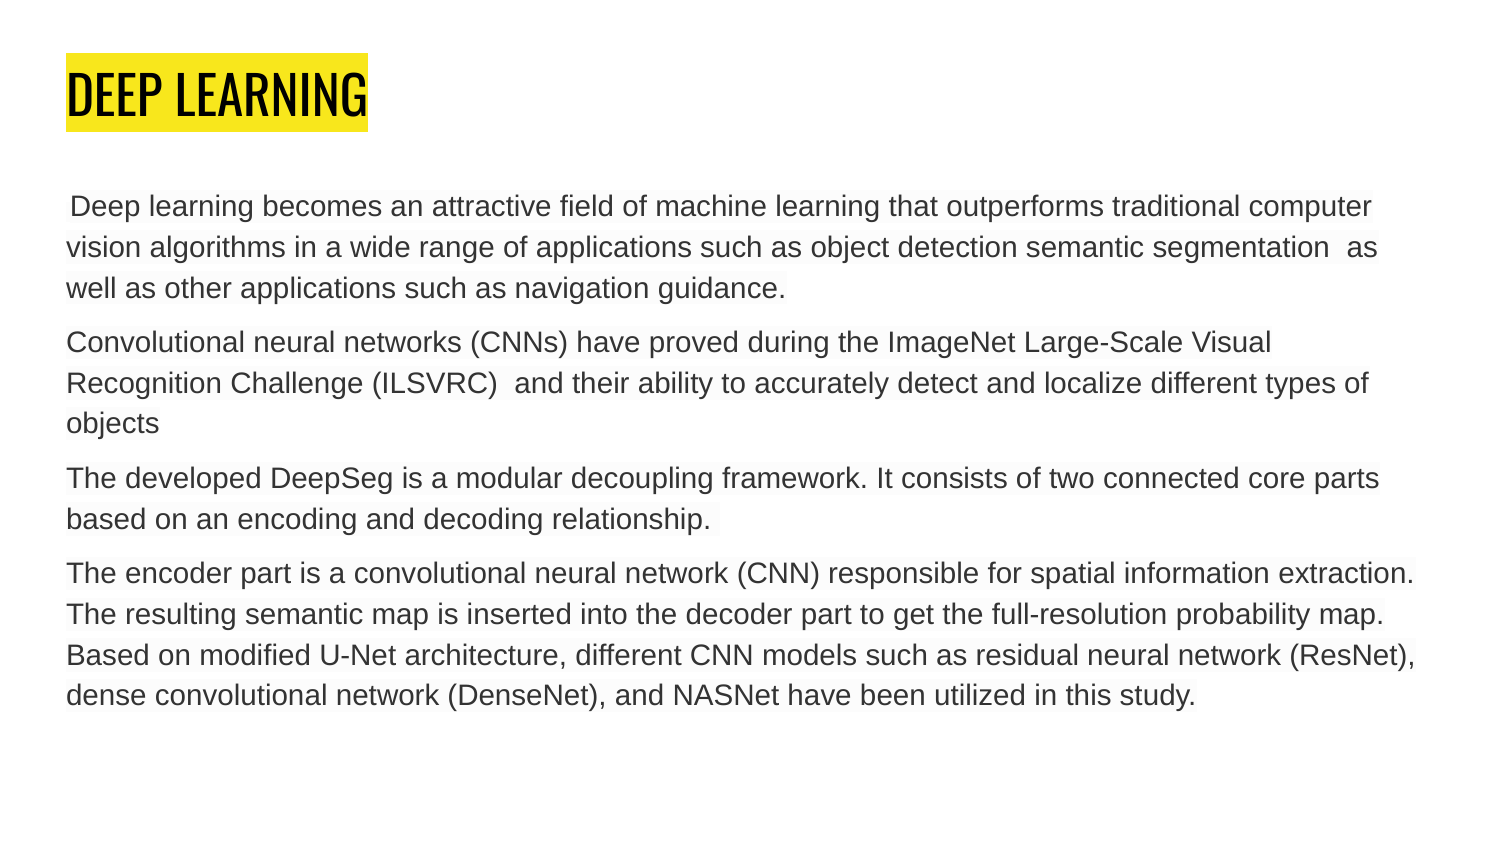

# DEEP LEARNING
 Deep learning becomes an attractive field of machine learning that outperforms traditional computer vision algorithms in a wide range of applications such as object detection semantic segmentation  as well as other applications such as navigation guidance.
Convolutional neural networks (CNNs) have proved during the ImageNet Large-Scale Visual Recognition Challenge (ILSVRC)  and their ability to accurately detect and localize different types of objects
The developed DeepSeg is a modular decoupling framework. It consists of two connected core parts based on an encoding and decoding relationship.
The encoder part is a convolutional neural network (CNN) responsible for spatial information extraction. The resulting semantic map is inserted into the decoder part to get the full-resolution probability map. Based on modified U-Net architecture, different CNN models such as residual neural network (ResNet), dense convolutional network (DenseNet), and NASNet have been utilized in this study.